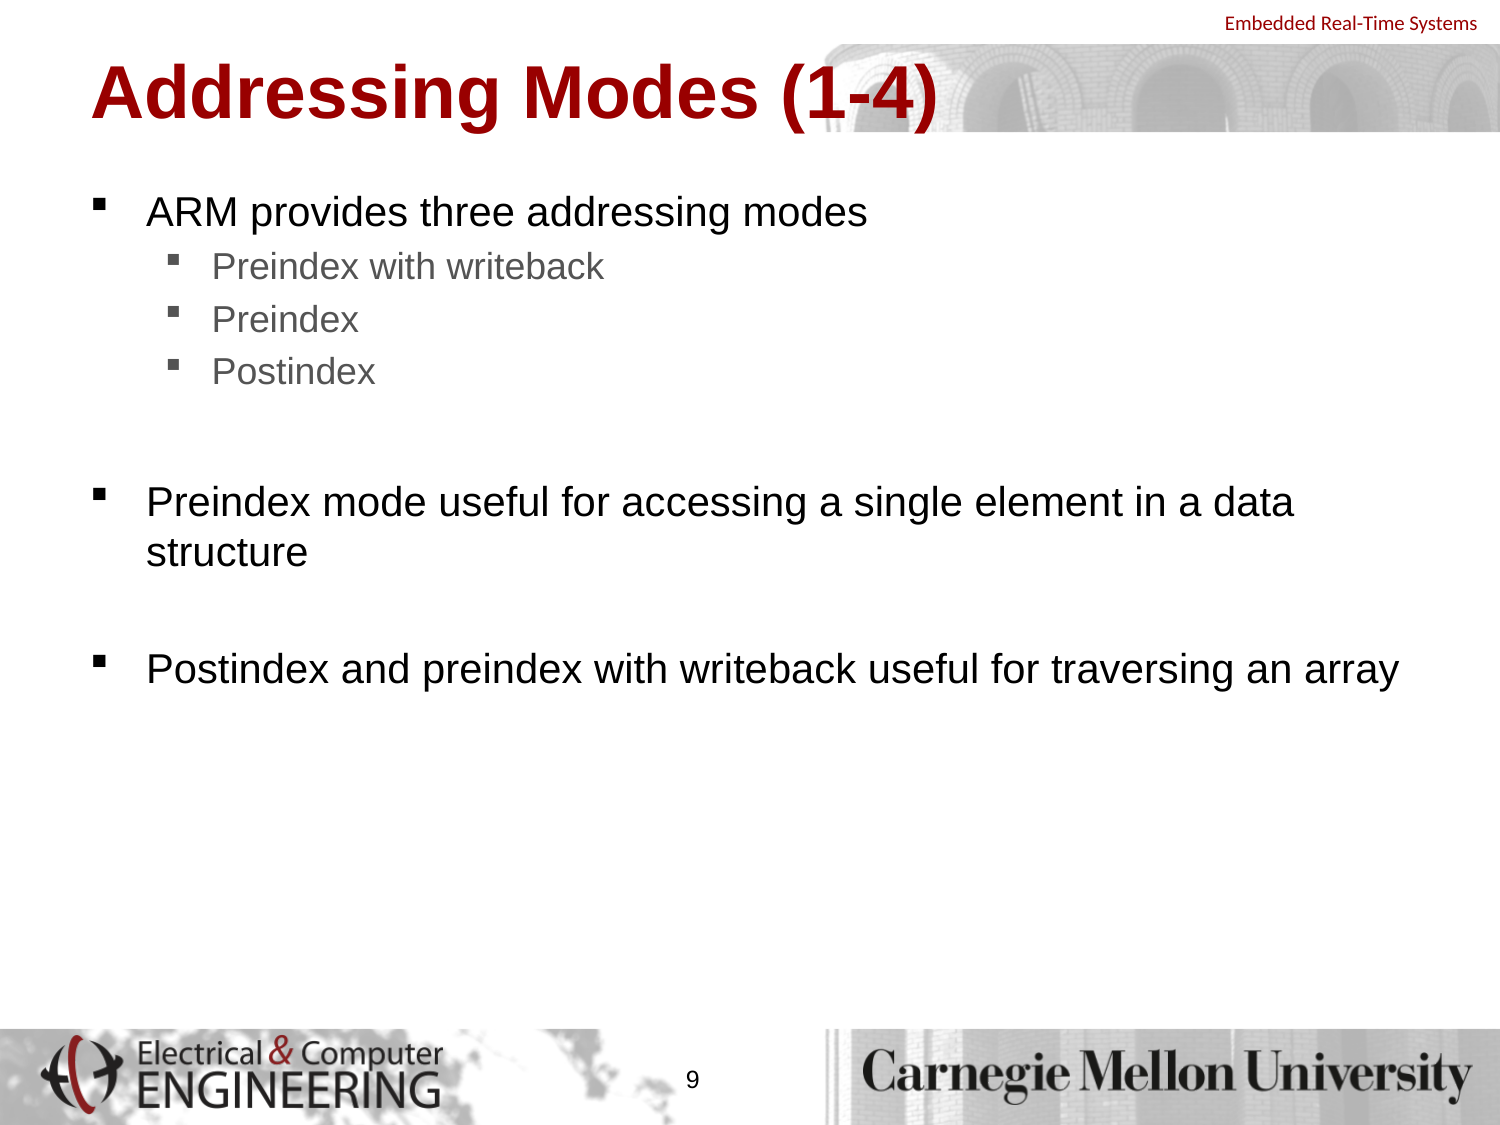

# Addressing Modes (1-4)
ARM provides three addressing modes
Preindex with writeback
Preindex
Postindex

Preindex mode useful for accessing a single element in a data structure

Postindex and preindex with writeback useful for traversing an array

9